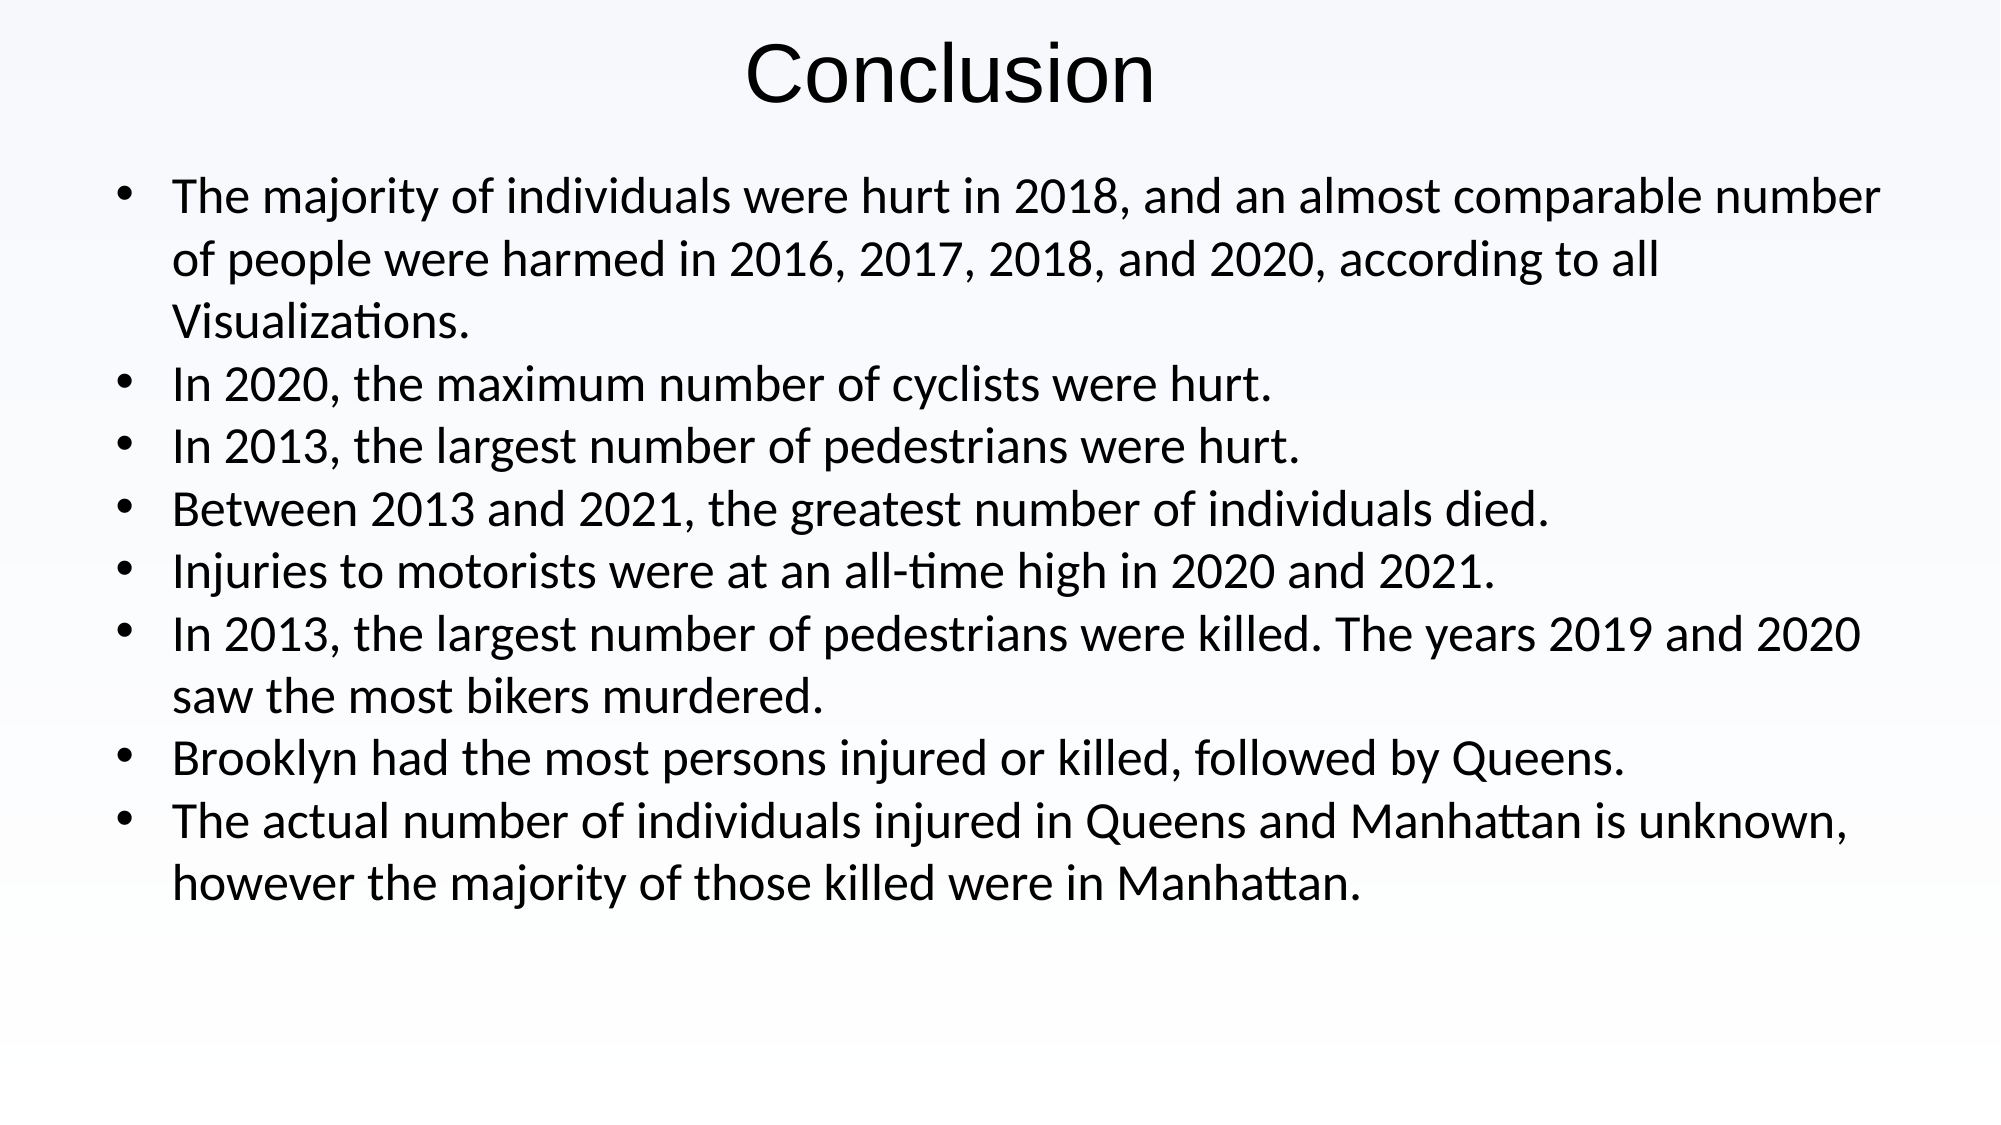

# Conclusion
The majority of individuals were hurt in 2018, and an almost comparable number of people were harmed in 2016, 2017, 2018, and 2020, according to all Visualizations.
In 2020, the maximum number of cyclists were hurt.
In 2013, the largest number of pedestrians were hurt.
Between 2013 and 2021, the greatest number of individuals died.
Injuries to motorists were at an all-time high in 2020 and 2021.
In 2013, the largest number of pedestrians were killed. The years 2019 and 2020 saw the most bikers murdered.
Brooklyn had the most persons injured or killed, followed by Queens.
The actual number of individuals injured in Queens and Manhattan is unknown, however the majority of those killed were in Manhattan.